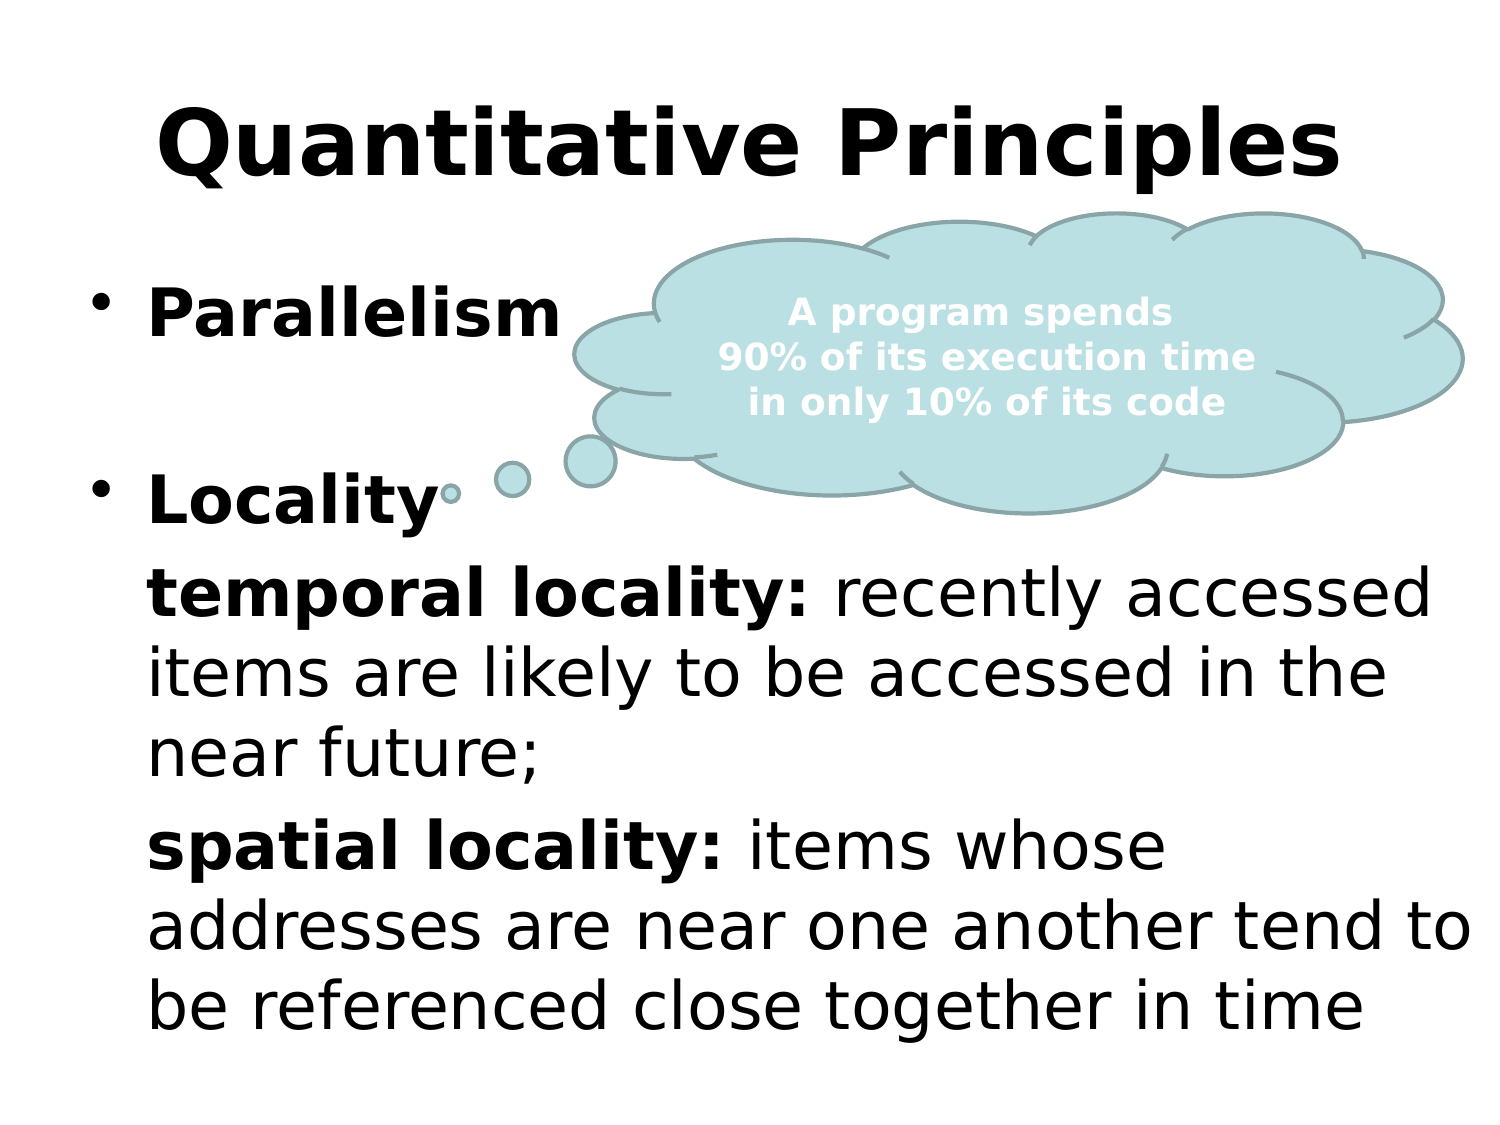

# Quantitative Principles
A program spends
90% of its execution time in only 10% of its code
Parallelism

Locality
	temporal locality: recently accessed items are likely to be accessed in the near future;
	spatial locality: items whose addresses are near one another tend to be referenced close together in time